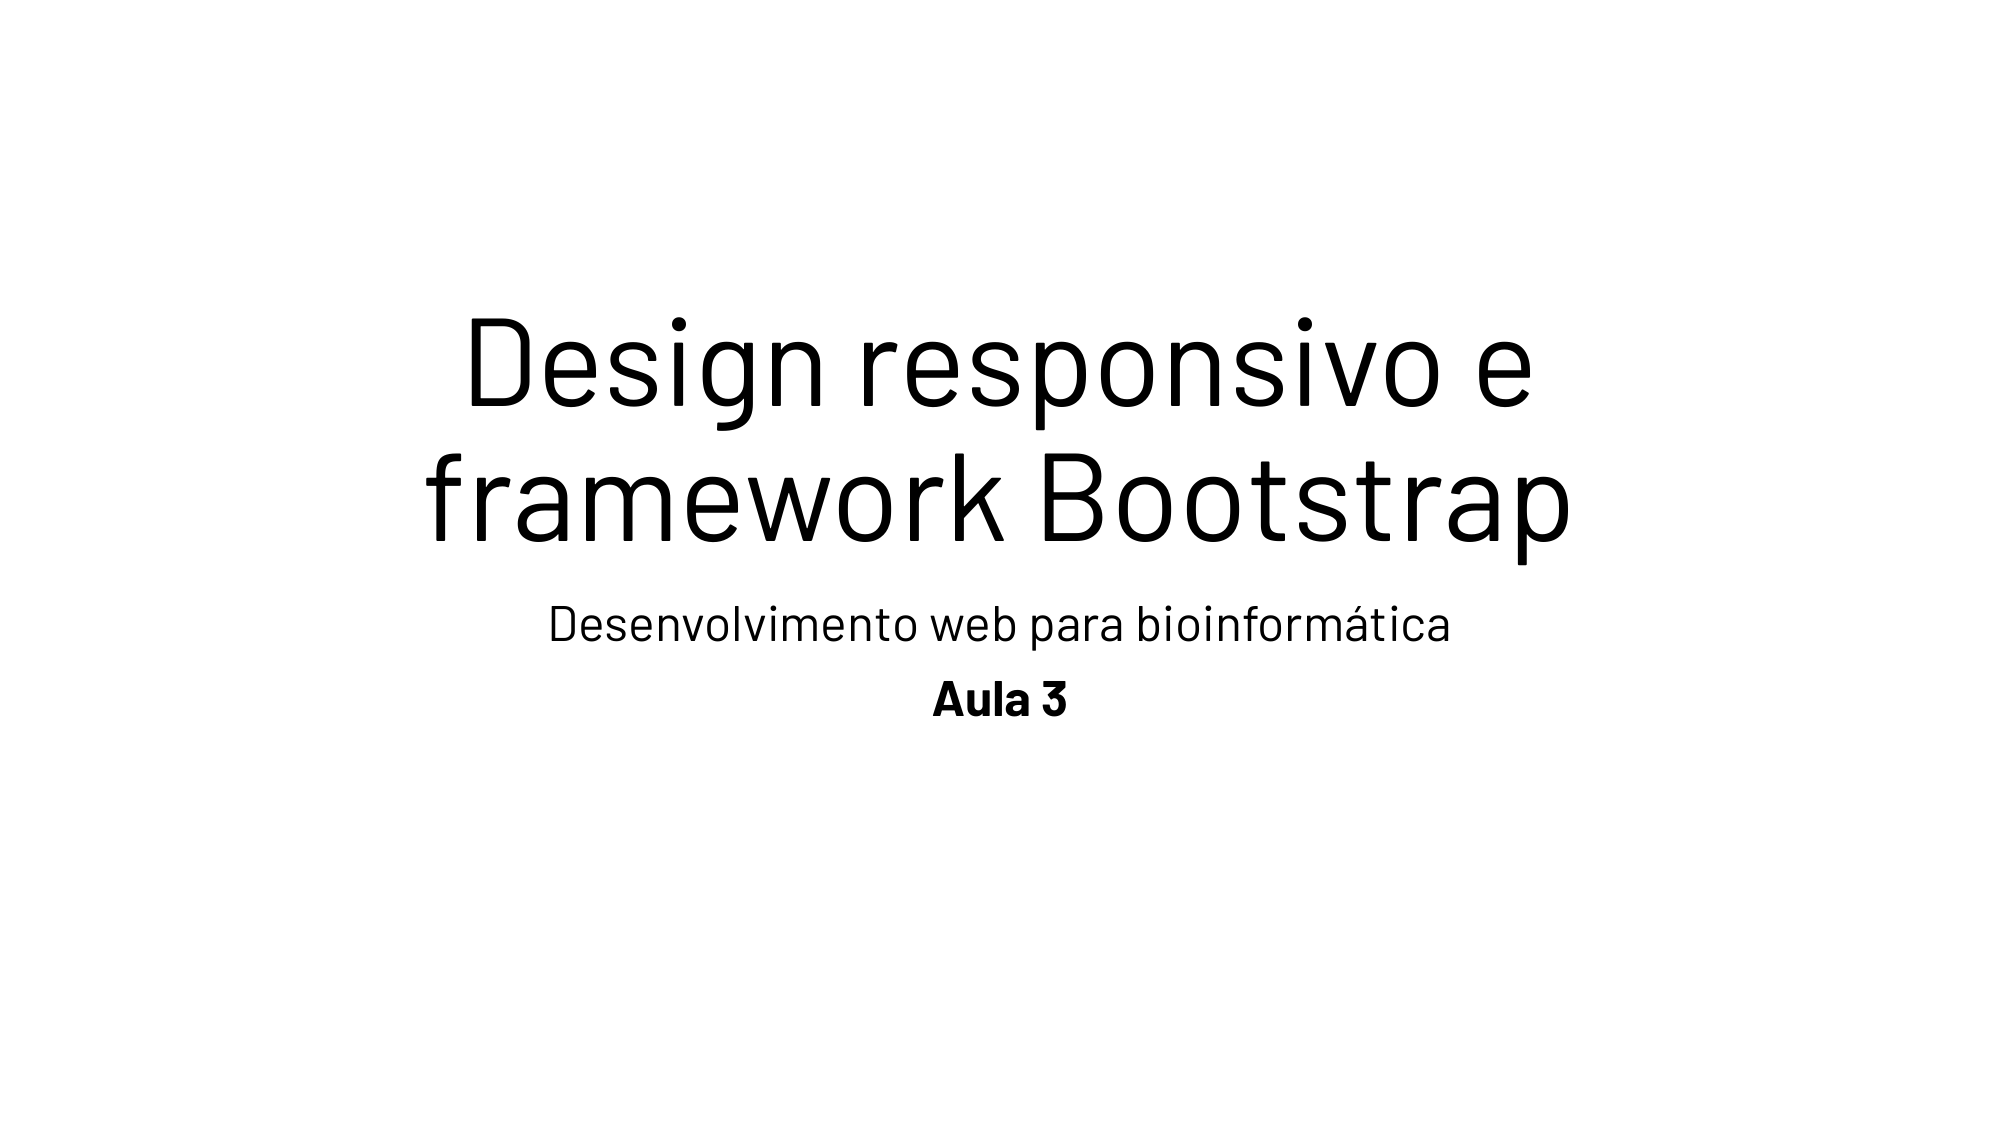

# Design responsivo e framework Bootstrap
Desenvolvimento web para bioinformática
Aula 3